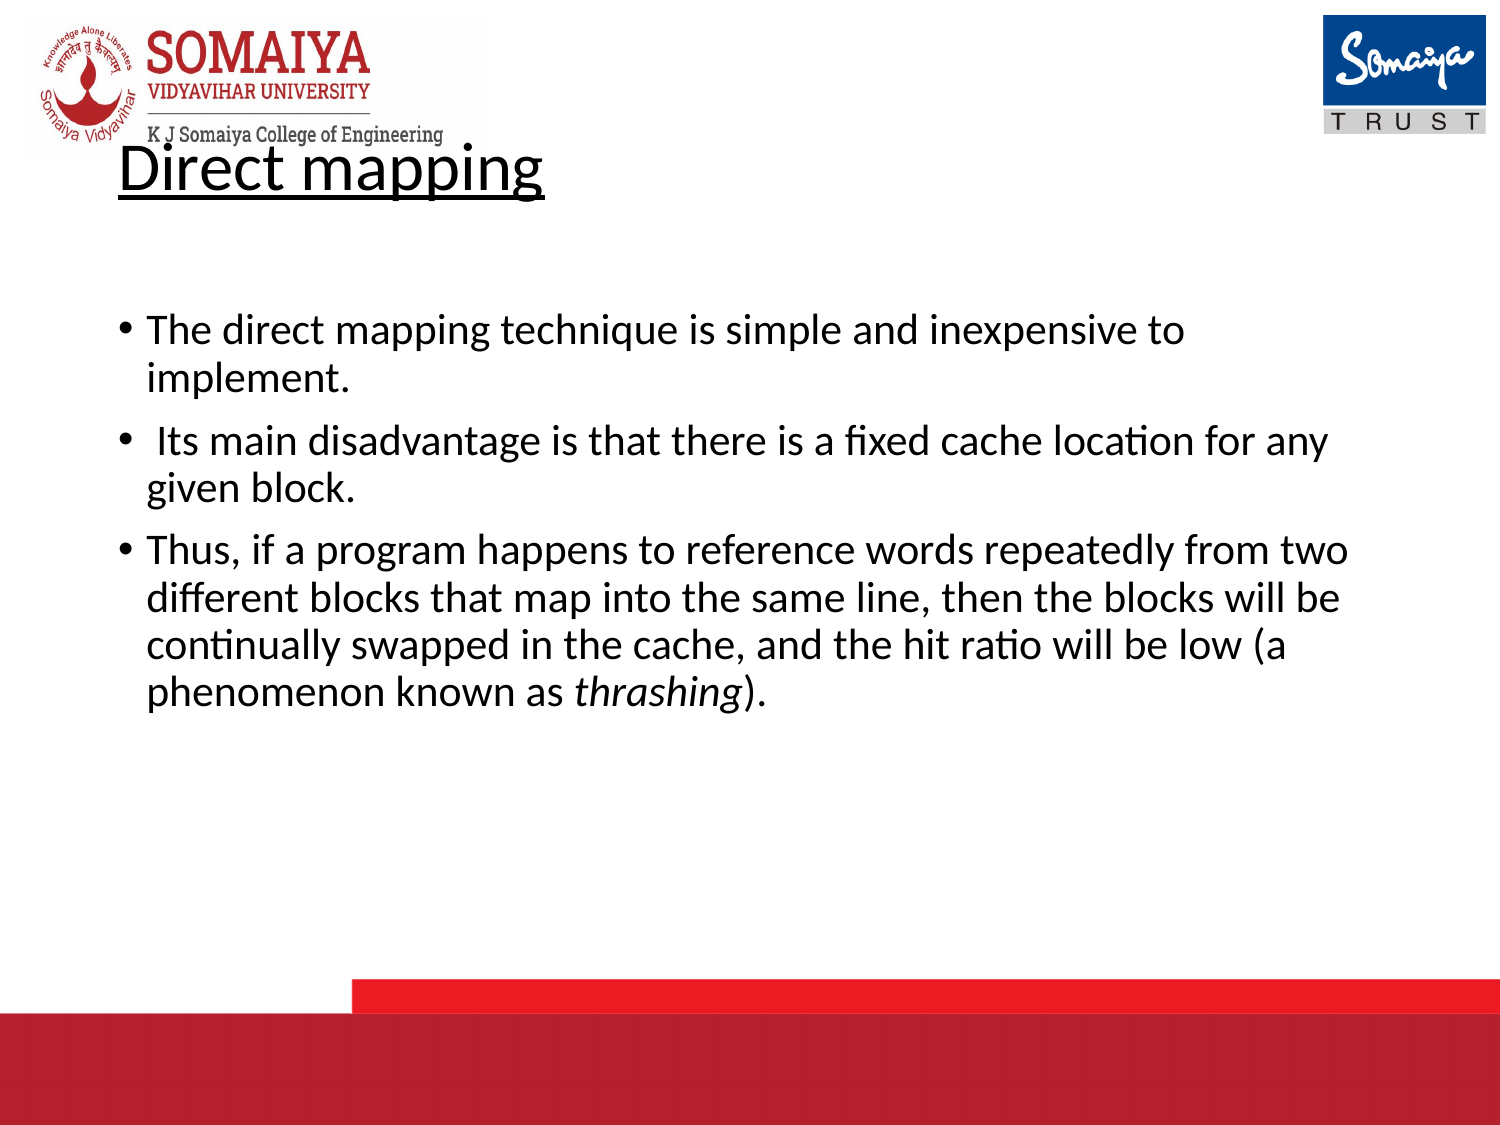

# Direct mapping
The direct mapping technique is simple and inexpensive to implement.
 Its main disadvantage is that there is a fixed cache location for any given block.
Thus, if a program happens to reference words repeatedly from two different blocks that map into the same line, then the blocks will be continually swapped in the cache, and the hit ratio will be low (a phenomenon known as thrashing).